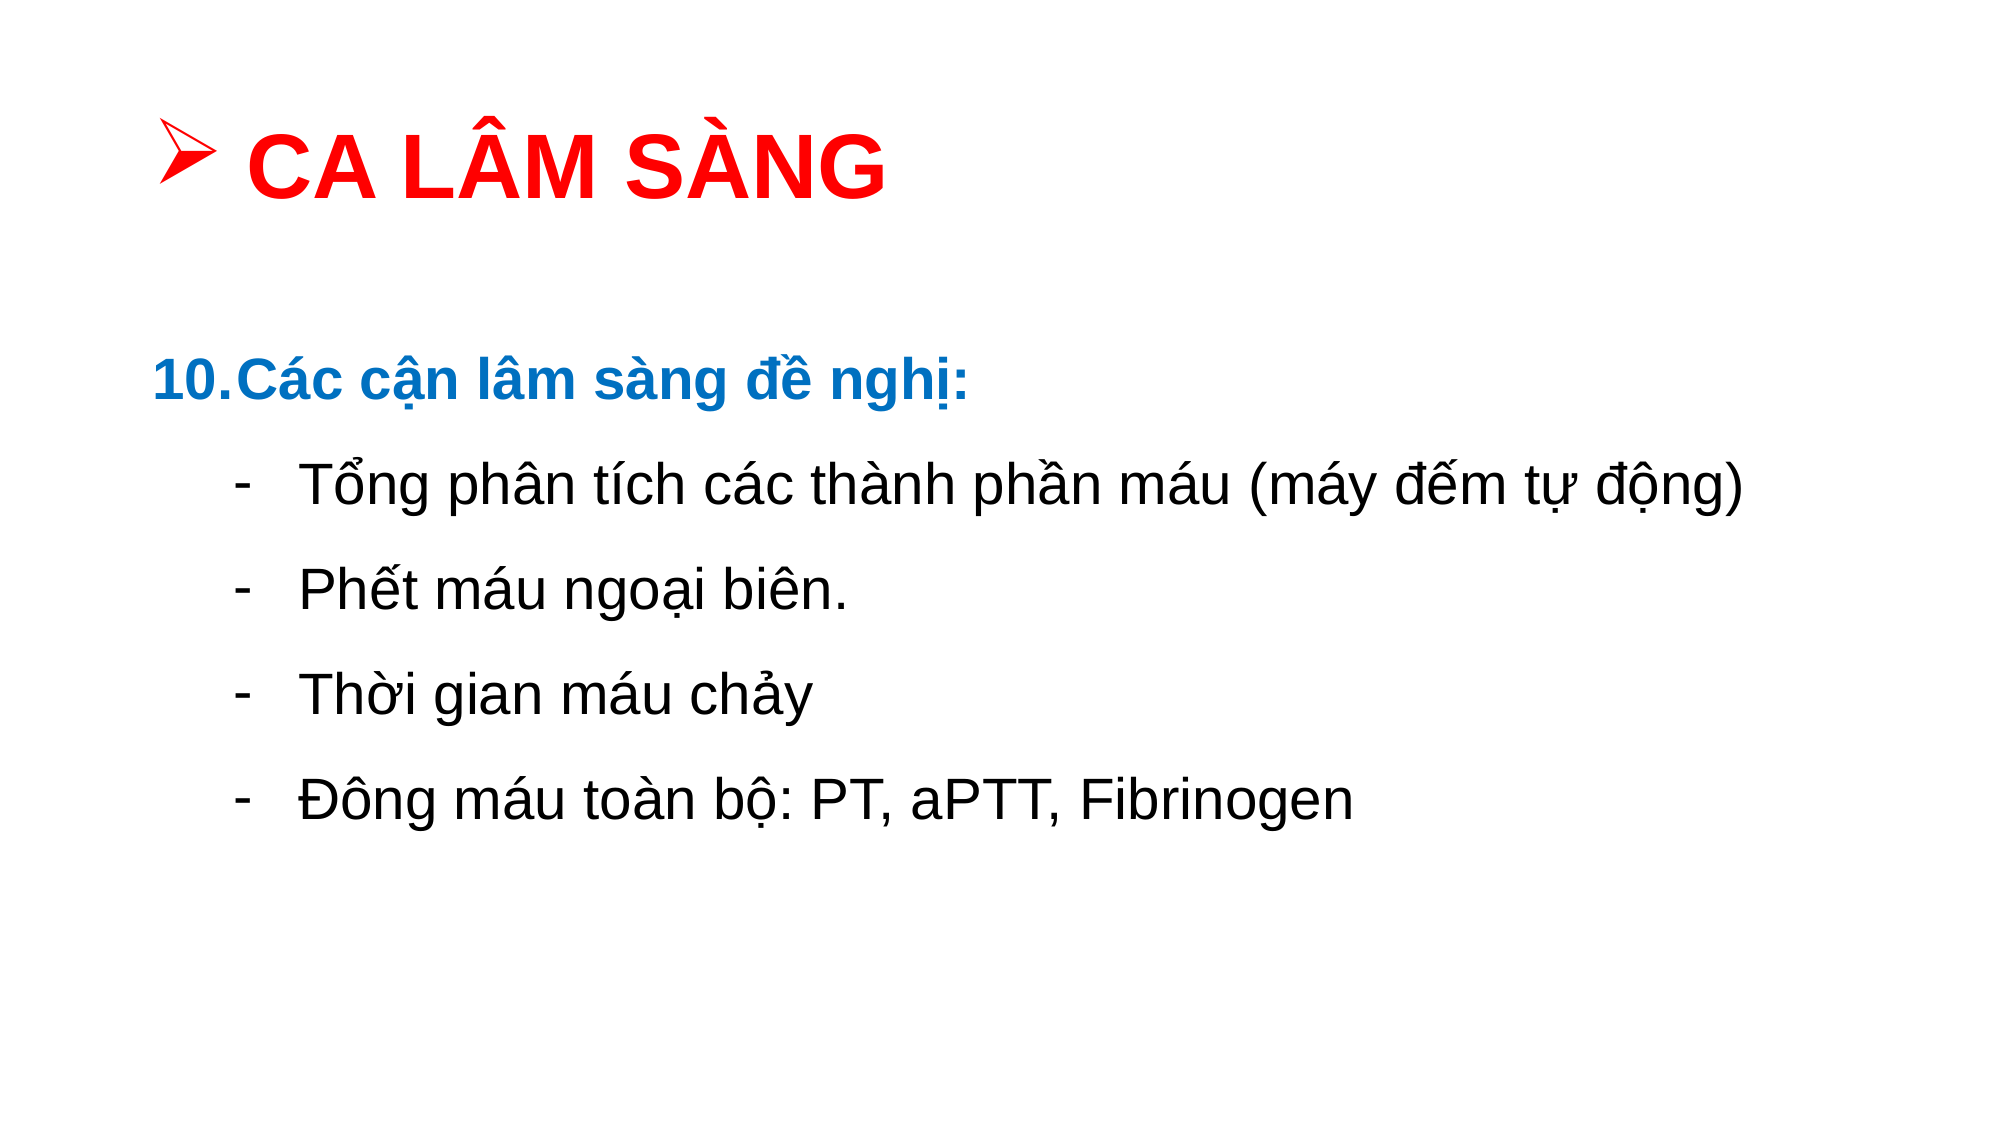

# CA LÂM SÀNG
Các cận lâm sàng đề nghị:
Tổng phân tích các thành phần máu (máy đếm tự động)
Phết máu ngoại biên.
Thời gian máu chảy
Đông máu toàn bộ: PT, aPTT, Fibrinogen